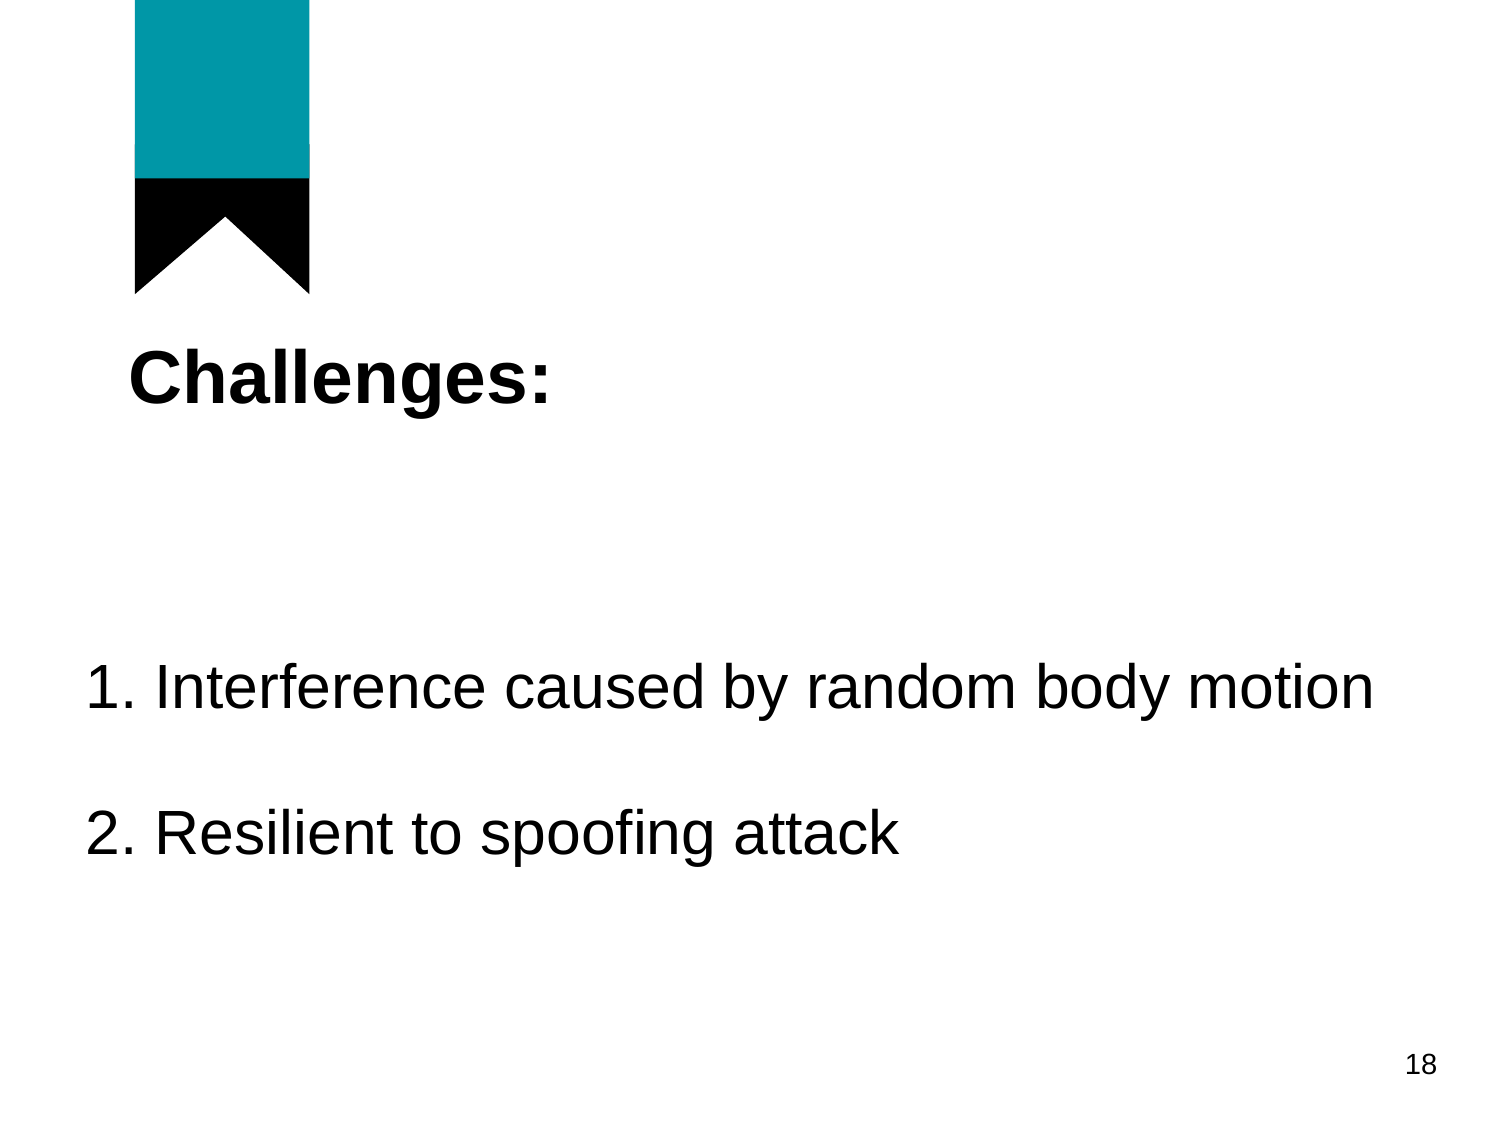

# Challenges:
Interference caused by random body motion
Resilient to spoofing attack

18